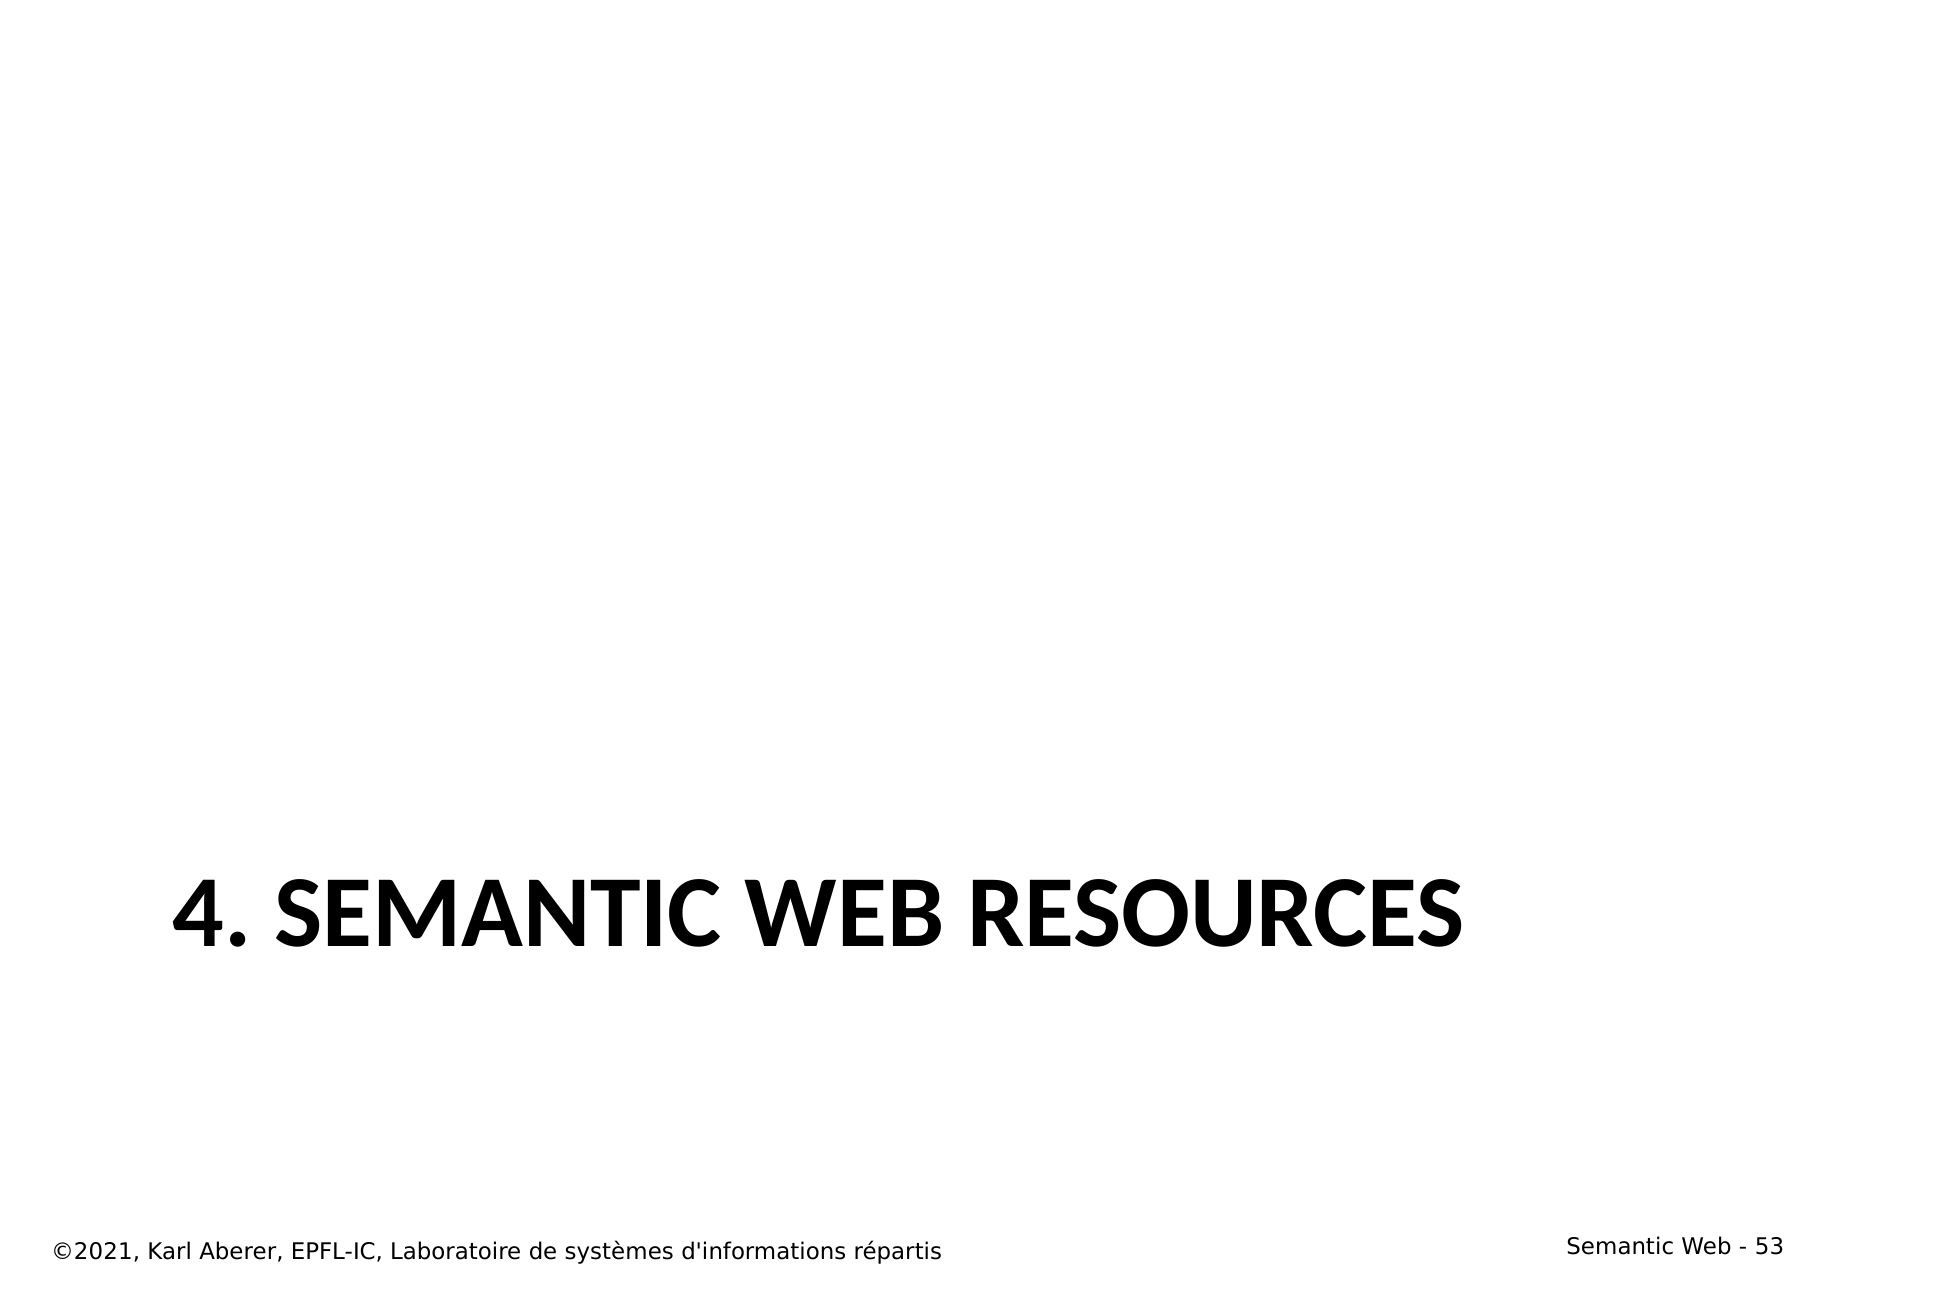

# 4. Semantic Web Resources
©2021, Karl Aberer, EPFL-IC, Laboratoire de systèmes d'informations répartis